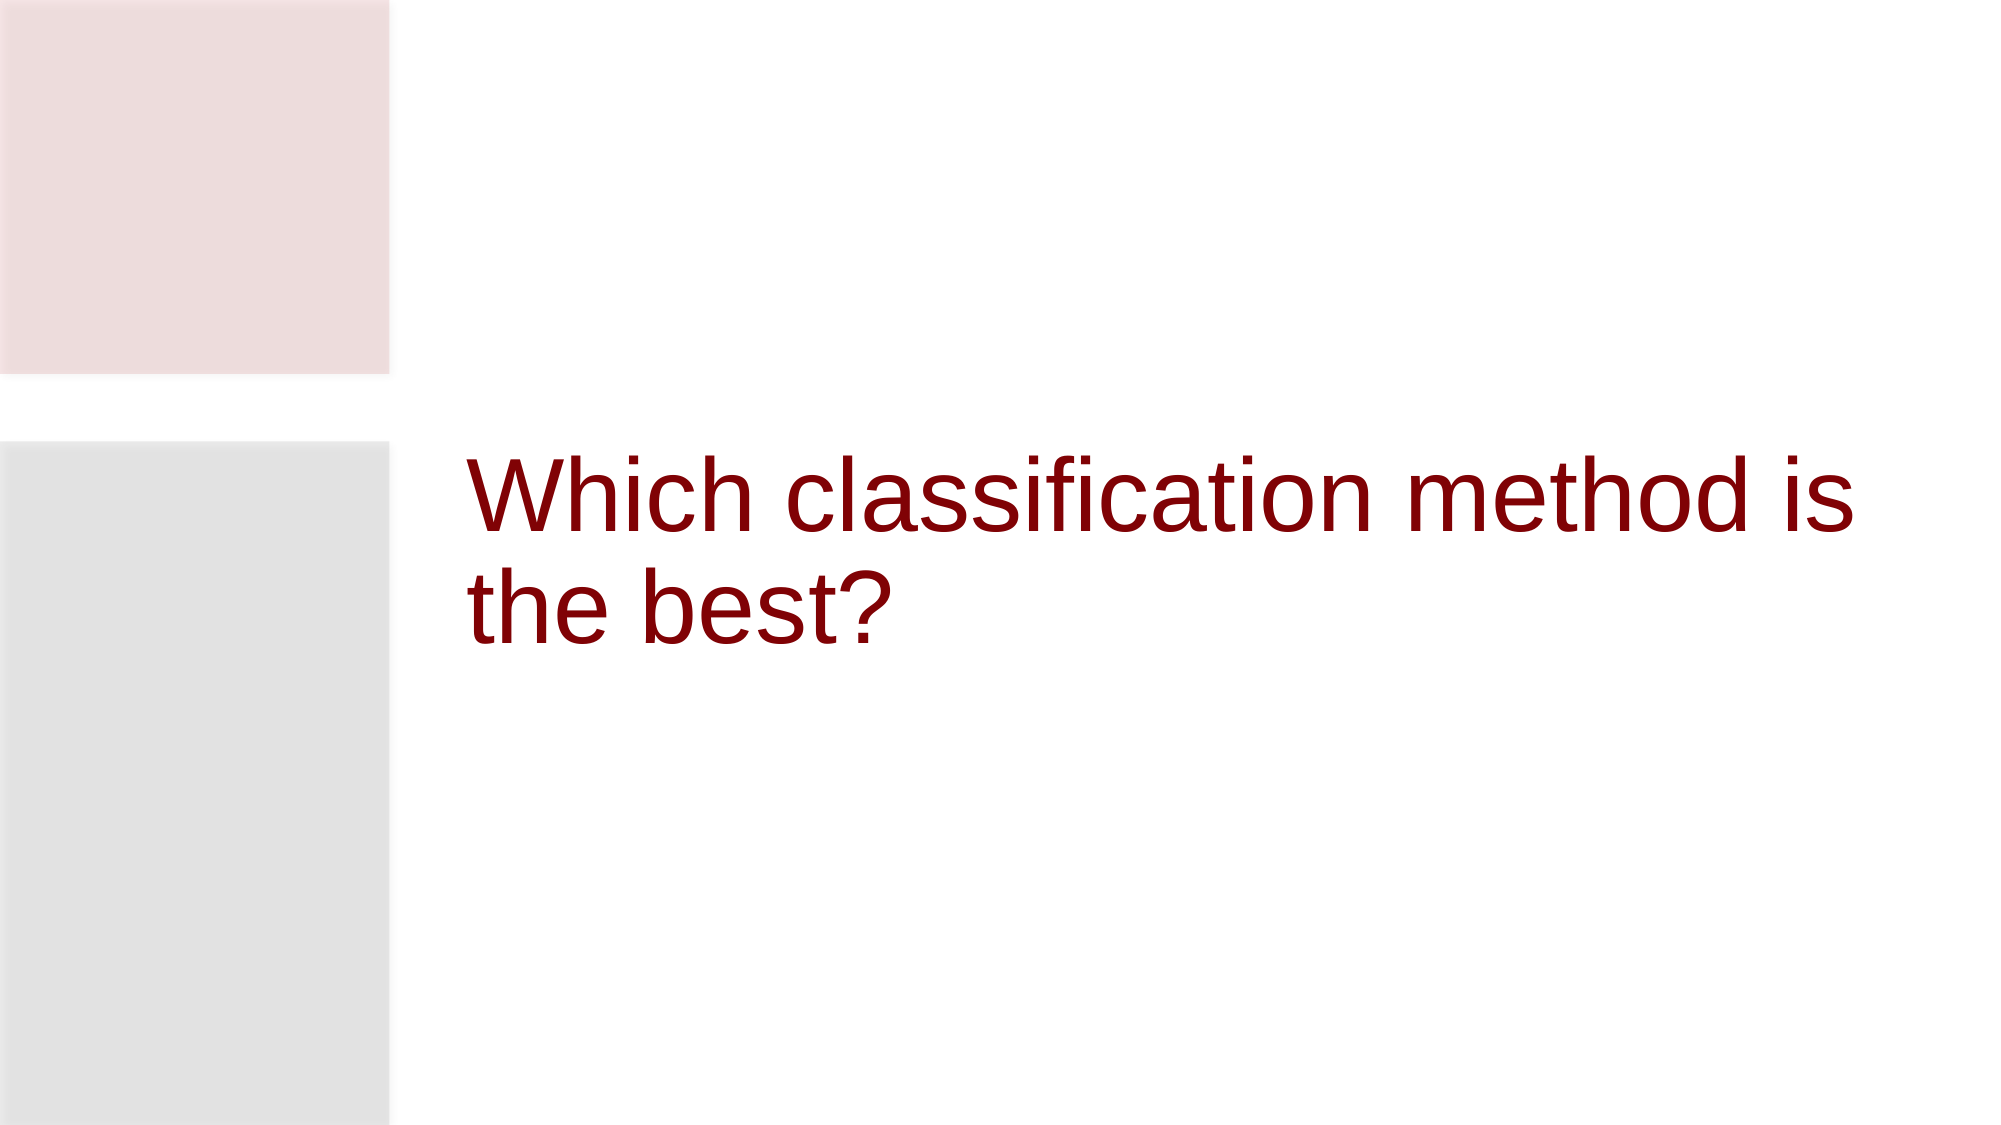

# Which classification method is the best?